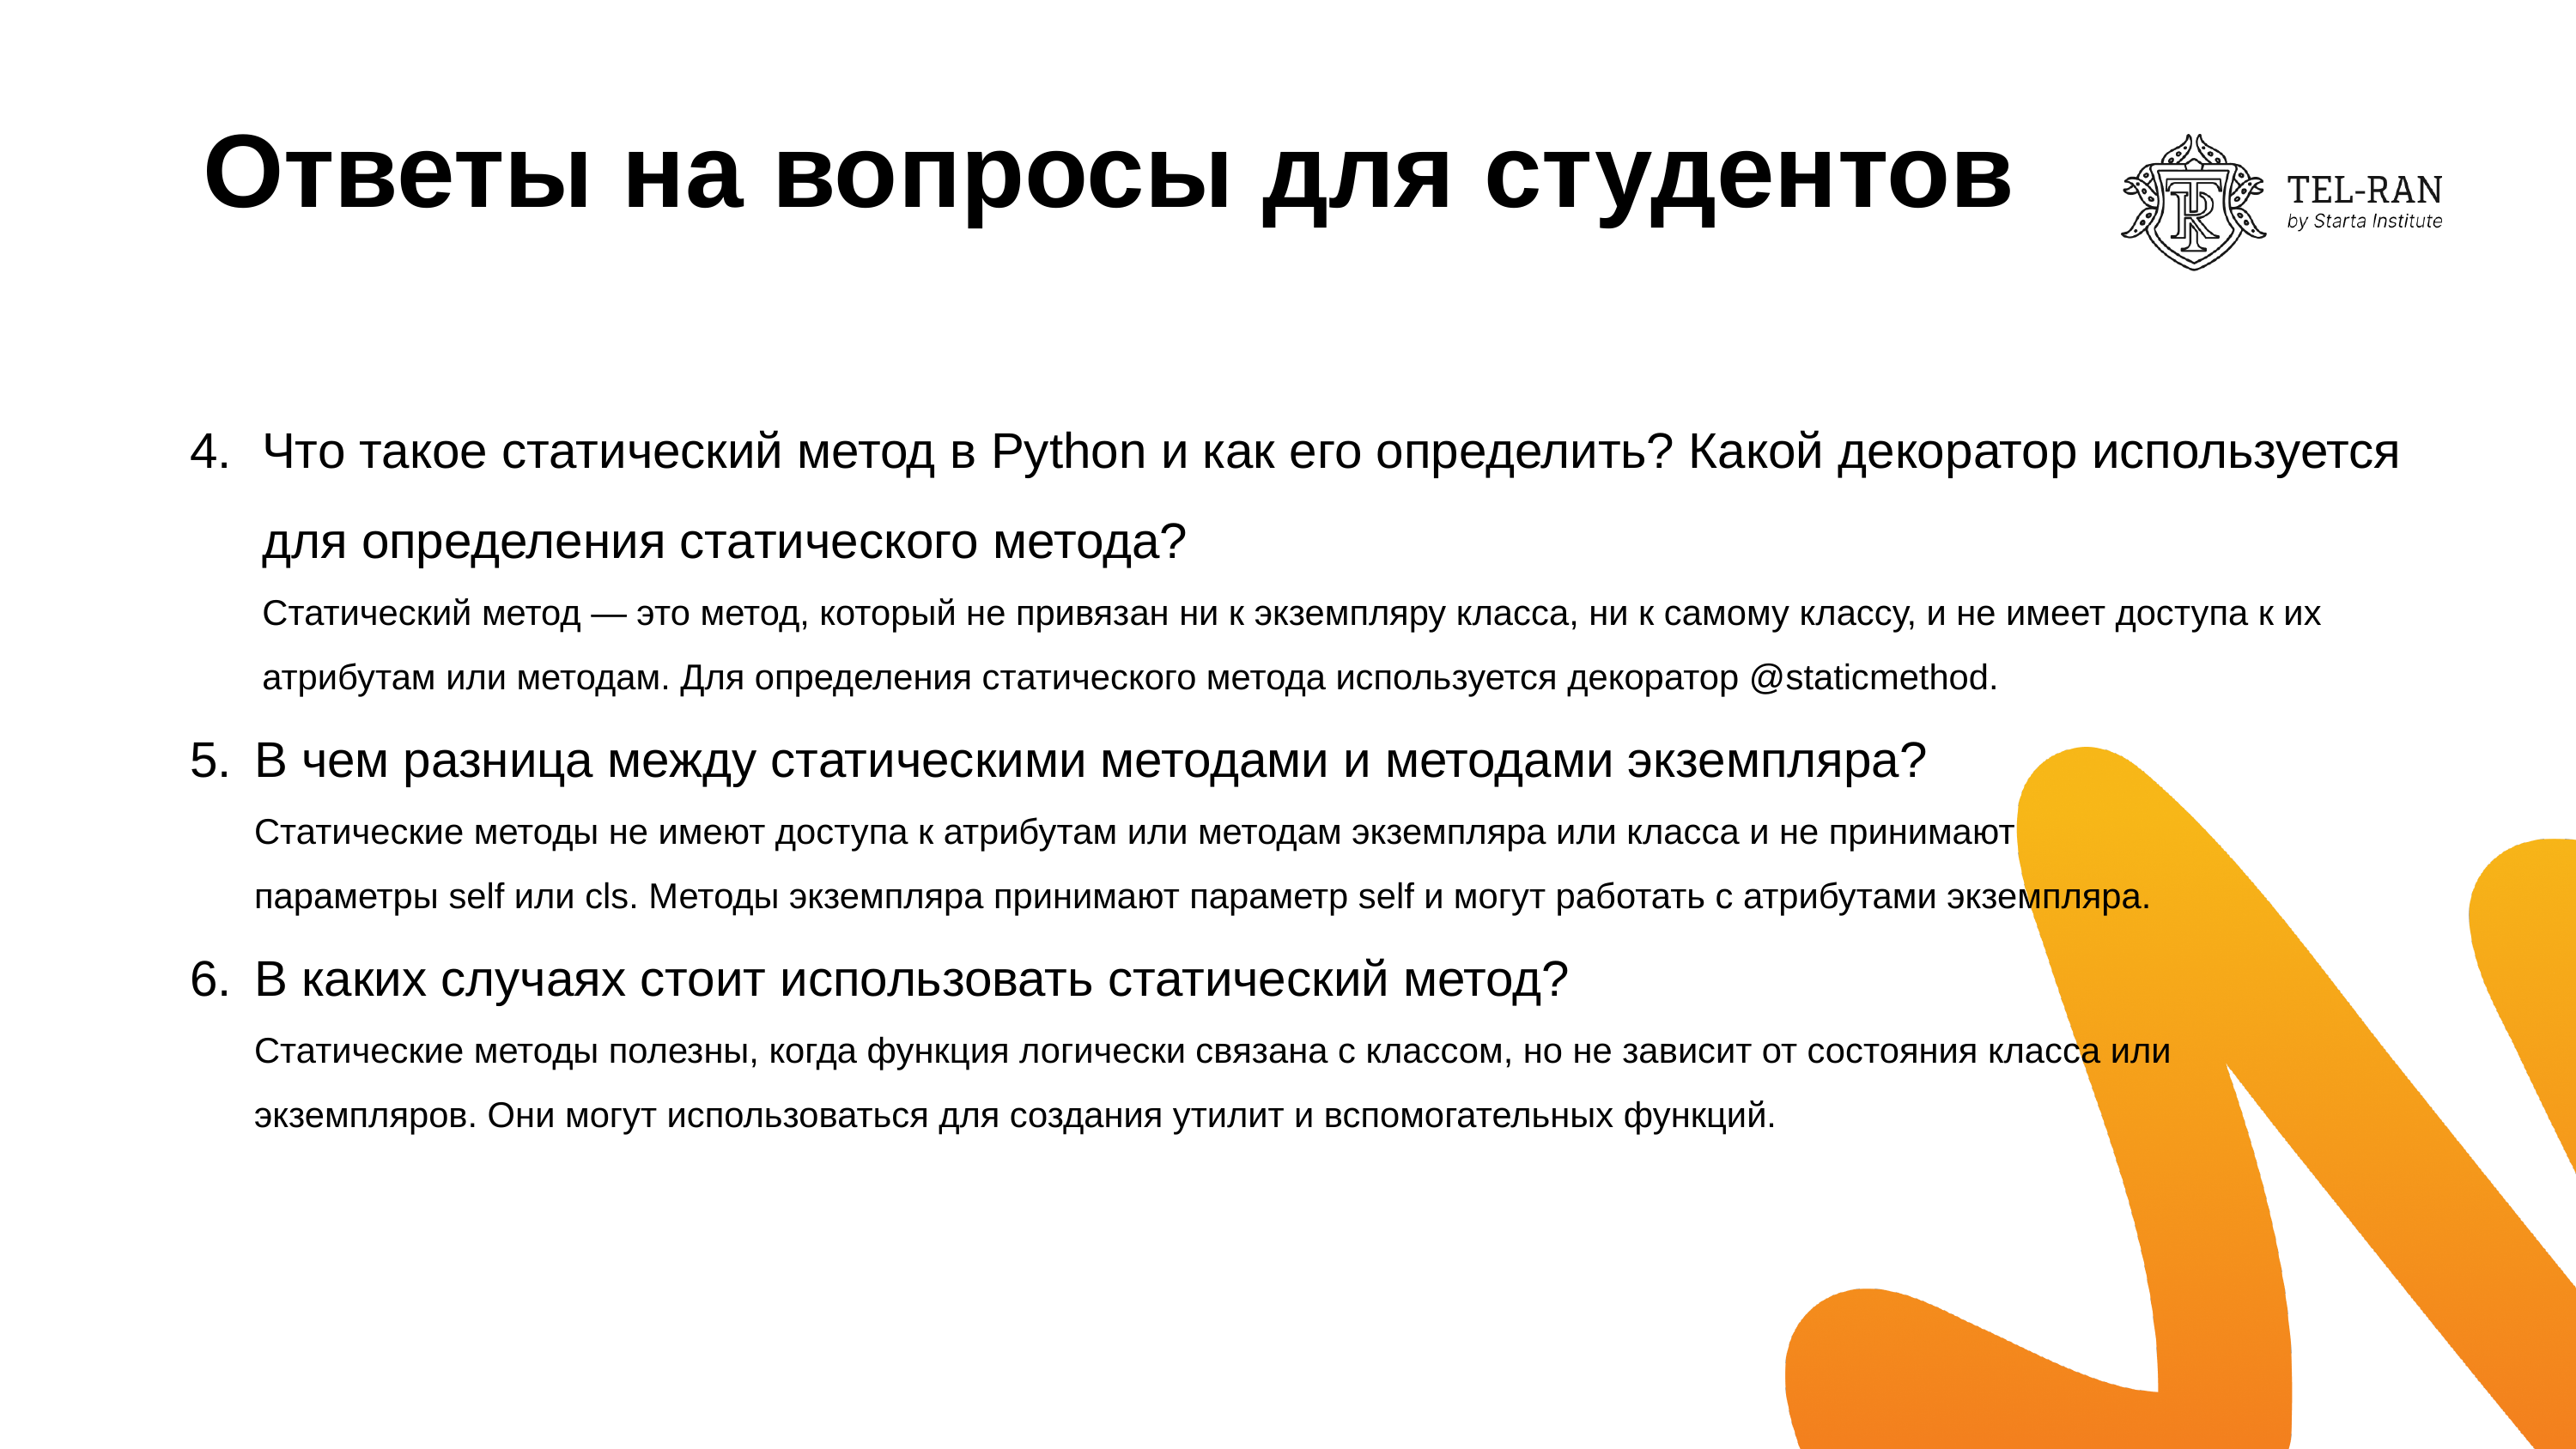

# Ответы на вопросы для студентов
Что такое статический метод в Python и как его определить? Какой декоратор используется для определения статического метода?
Статический метод — это метод, который не привязан ни к экземпляру класса, ни к самому классу, и не имеет доступа к их атрибутам или методам. Для определения статического метода используется декоратор @staticmethod.
В чем разница между статическими методами и методами экземпляра?
Статические методы не имеют доступа к атрибутам или методам экземпляра или класса и не принимают
параметры self или cls. Методы экземпляра принимают параметр self и могут работать с атрибутами экземпляра.
В каких случаях стоит использовать статический метод?
Статические методы полезны, когда функция логически связана с классом, но не зависит от состояния класса или
экземпляров. Они могут использоваться для создания утилит и вспомогательных функций.